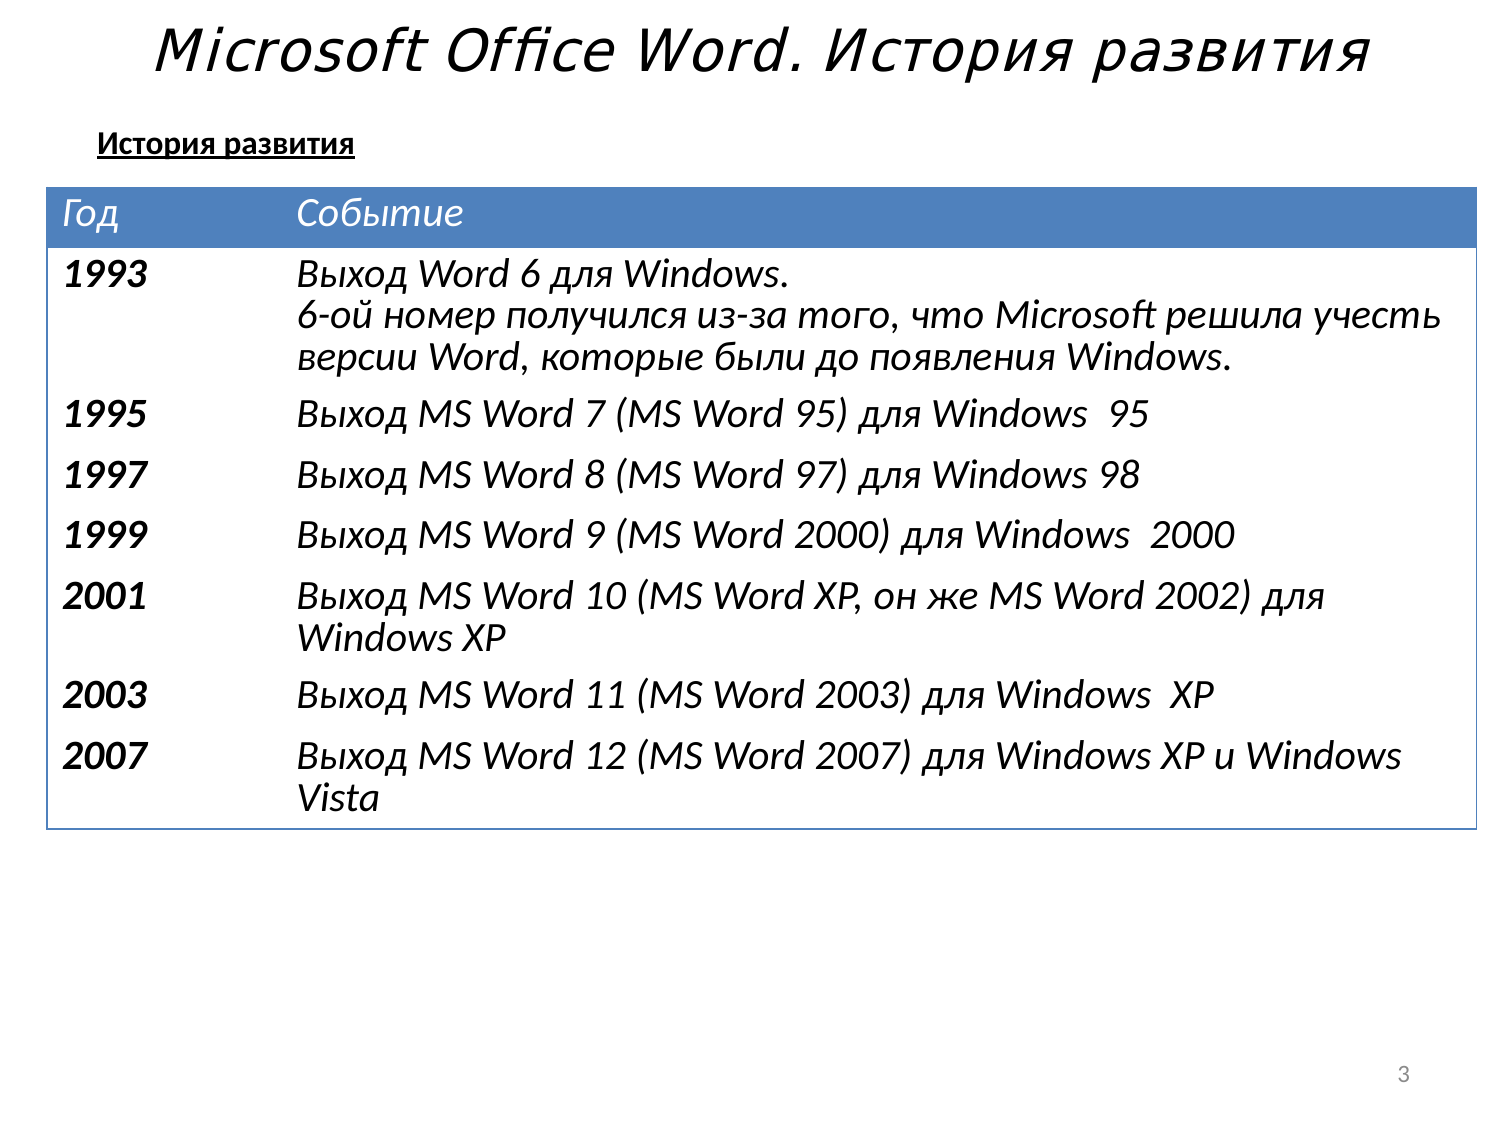

Microsoft Office Word. История развития
История развития
| Год | Событие |
| --- | --- |
| 1993 | Выход Word 6 для Windows. 6-ой номер получился из-за того, что Microsoft решила учесть версии Word, которые были до появления Windows. |
| 1995 | Выход MS Word 7 (MS Word 95) для Windows 95 |
| 1997 | Выход MS Word 8 (MS Word 97) для Windows 98 |
| 1999 | Выход MS Word 9 (MS Word 2000) для Windows 2000 |
| 2001 | Выход MS Word 10 (MS Word XP, он же MS Word 2002) для Windows XP |
| 2003 | Выход MS Word 11 (MS Word 2003) для Windows XP |
| 2007 | Выход MS Word 12 (MS Word 2007) для Windows XP и Windows Vista |
3